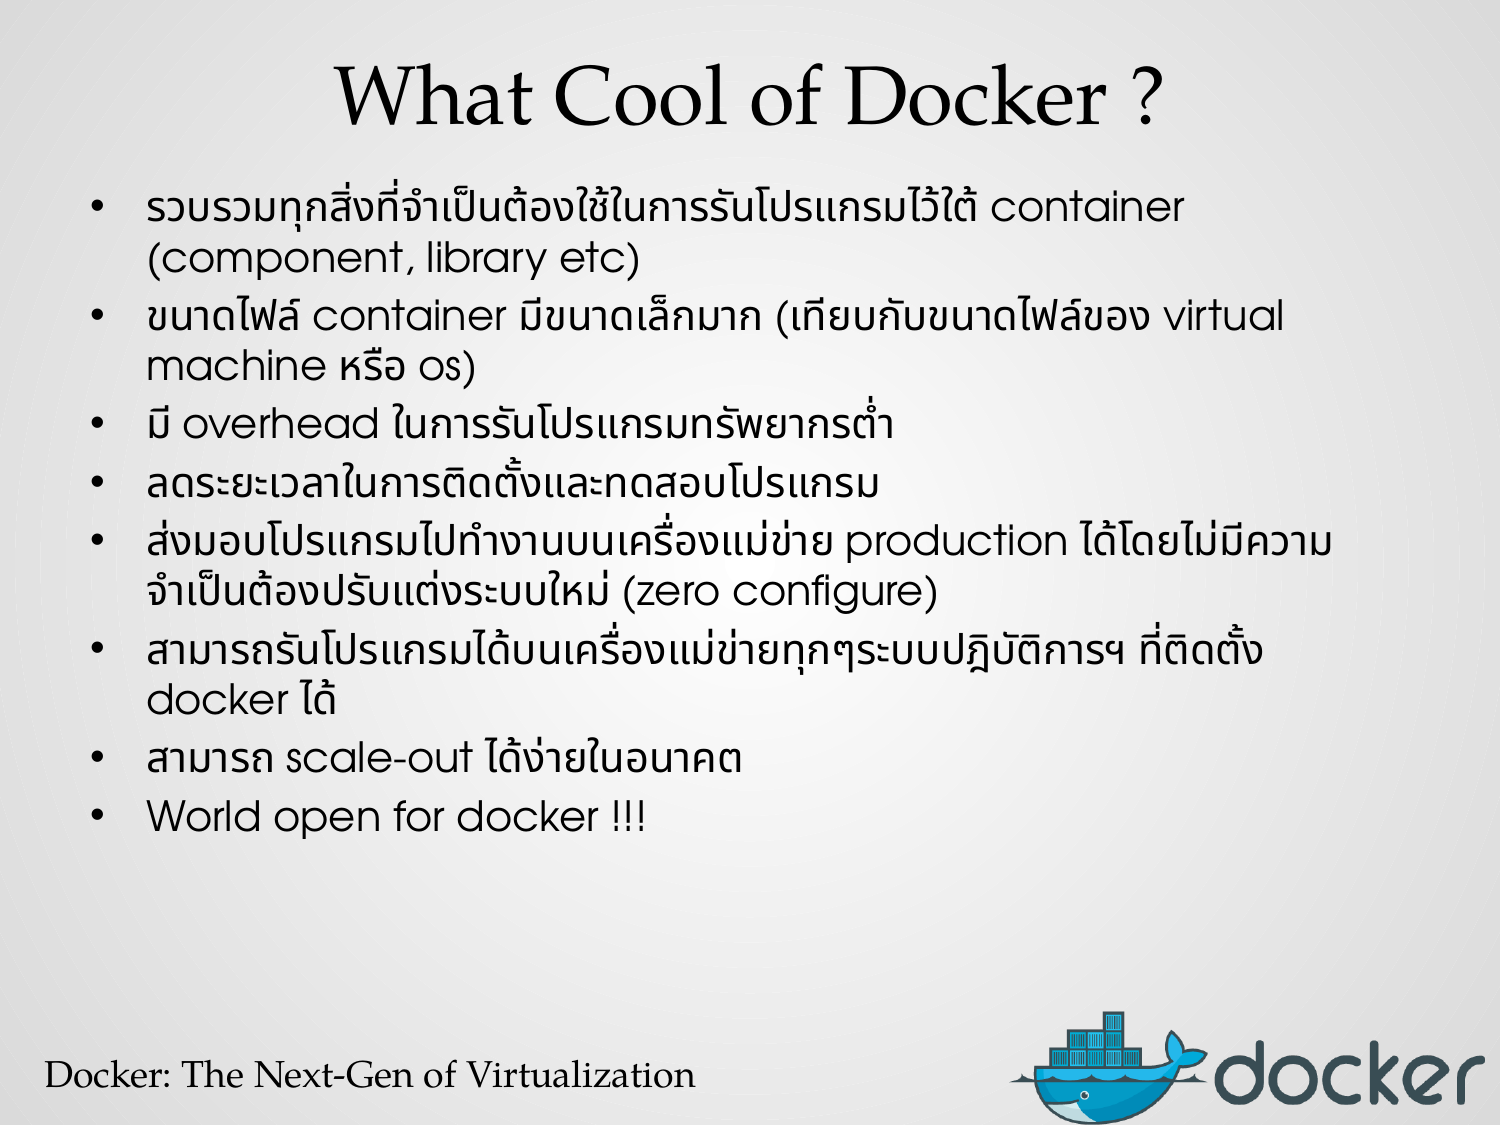

# What Cool of Docker ?
รวบรวมทุกสิ่งที่จำเป็นต้องใช้ในการรันโปรแกรมไว้ใต้ container (component, library etc)
ขนาดไฟล์ container มีขนาดเล็กมาก (เทียบกับขนาดไฟล์ของ virtual machine หรือ os)
มี overhead ในการรันโปรแกรมทรัพยากรต่ำ
ลดระยะเวลาในการติดตั้งและทดสอบโปรแกรม
ส่งมอบโปรแกรมไปทำงานบนเครื่องแม่ข่าย production ได้โดยไม่มีความจำเป็นต้องปรับแต่งระบบใหม่ (zero configure)
สามารถรันโปรแกรมได้บนเครื่องแม่ข่ายทุกๆระบบปฎิบัติการฯ ที่ติดตั้ง docker ได้
สามารถ scale-out ได้ง่ายในอนาคต
World open for docker !!!
Docker: The Next-Gen of Virtualization